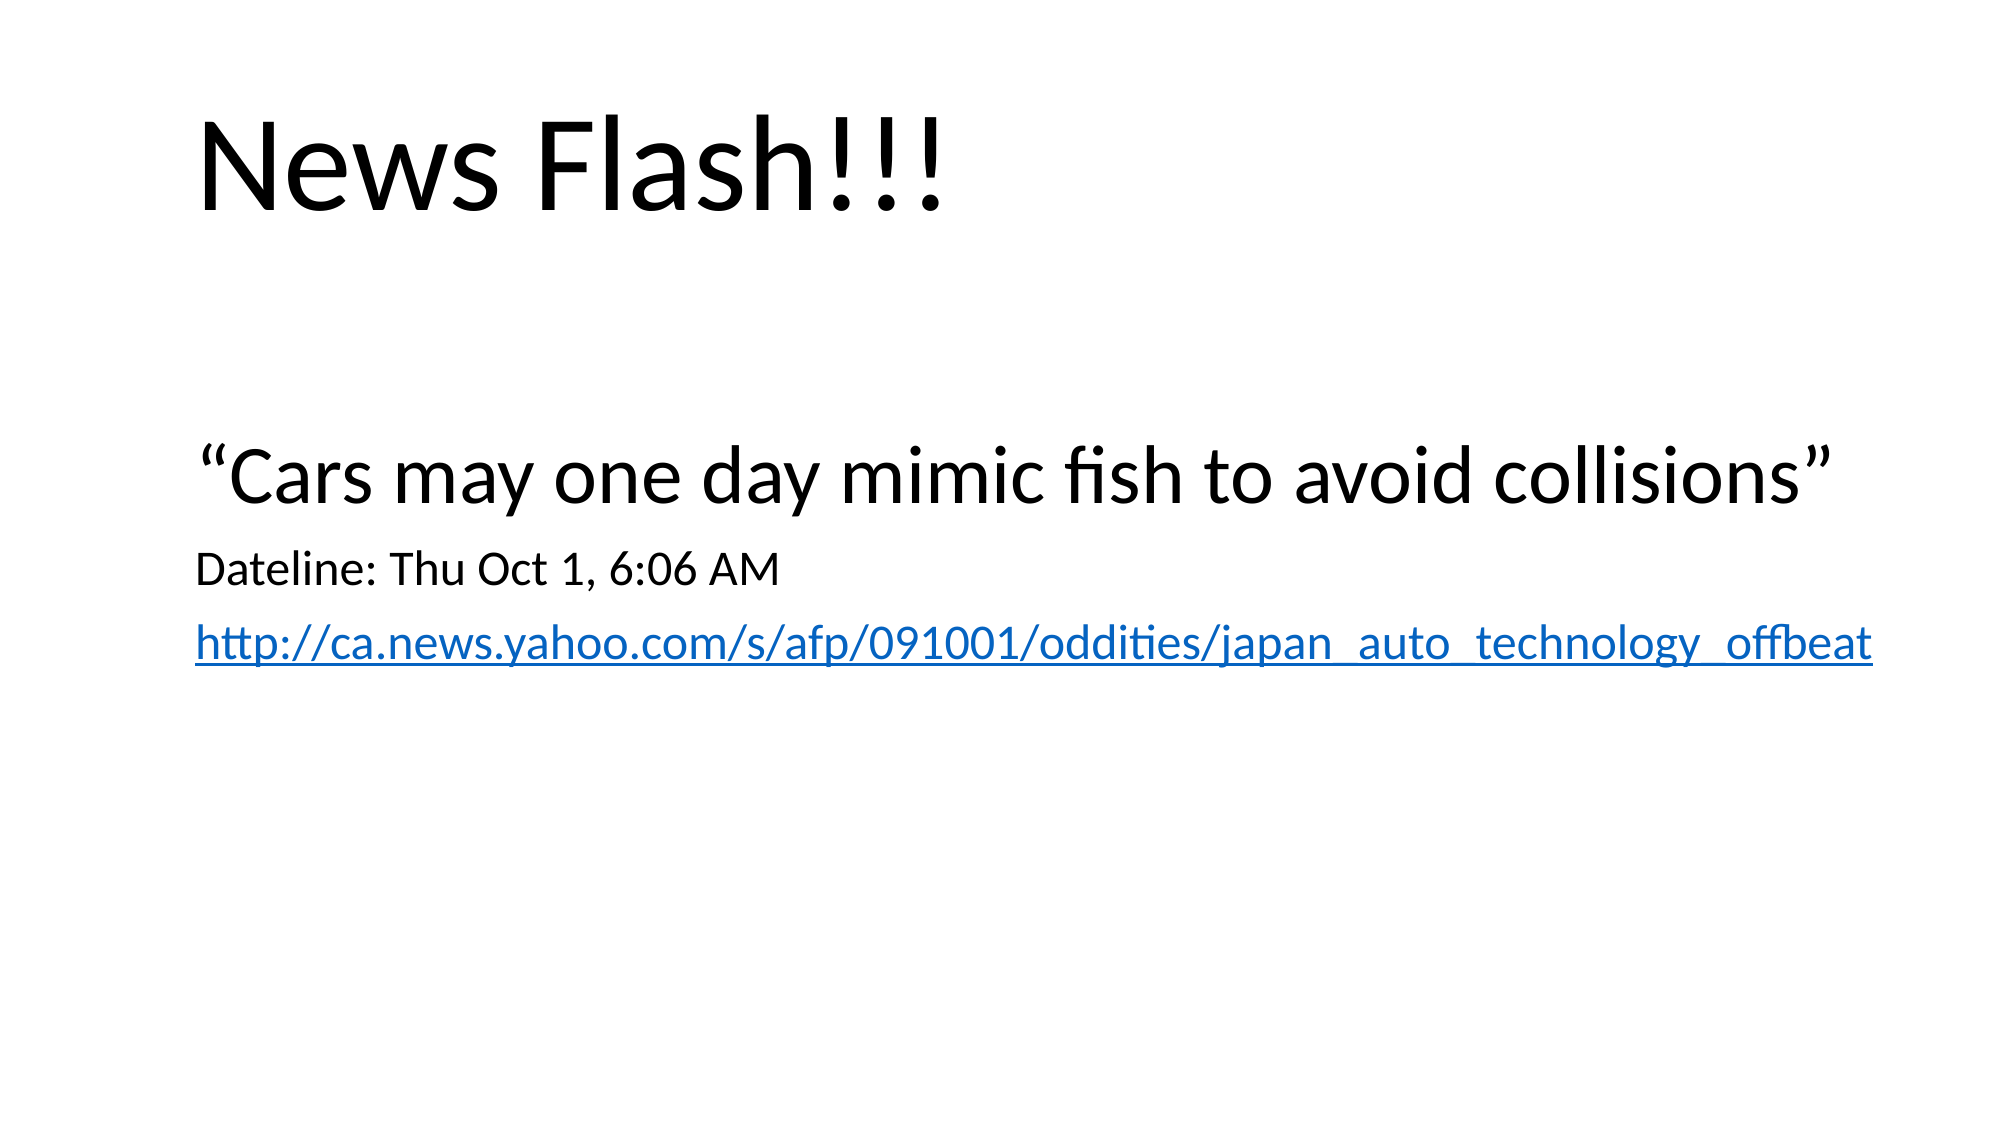

# News Flash!!!

“Cars may one day mimic fish to avoid collisions”
Dateline: Thu Oct 1, 6:06 AM
http://ca.news.yahoo.com/s/afp/091001/oddities/japan_auto_technology_offbeat